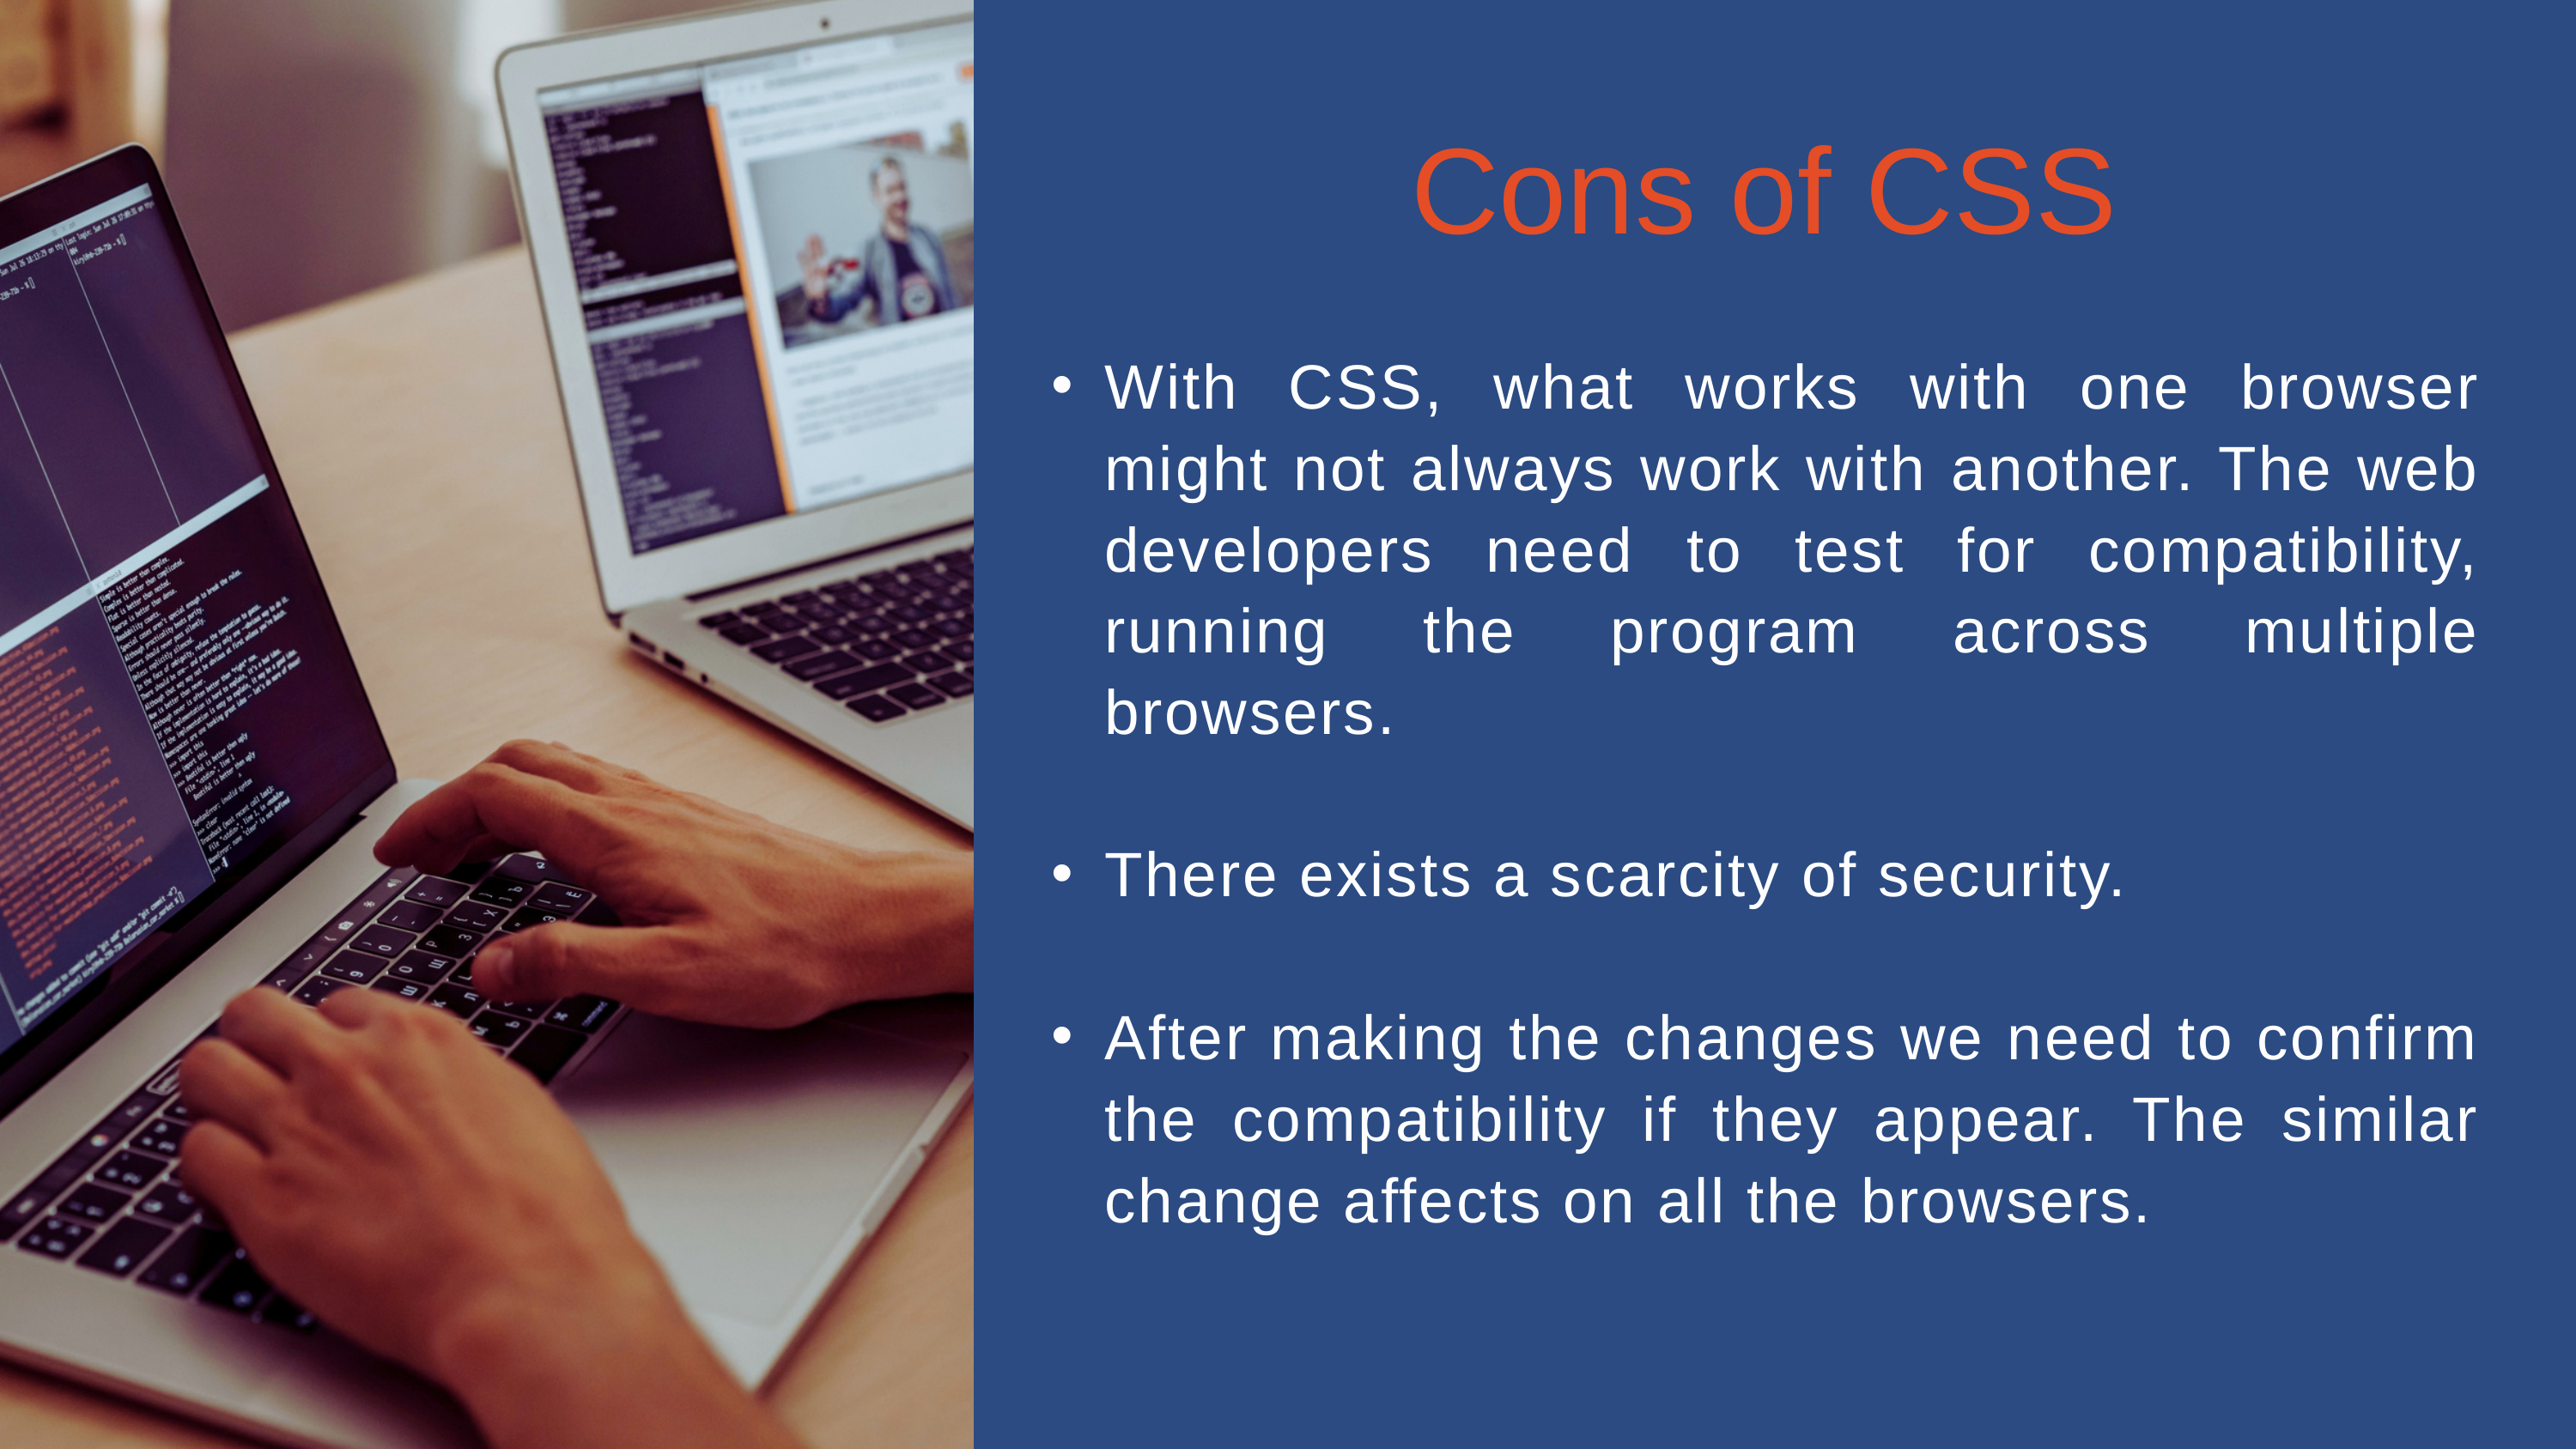

Cons of CSS
With CSS, what works with one browser might not always work with another. The web developers need to test for compatibility, running the program across multiple browsers.

There exists a scarcity of security.

After making the changes we need to confirm the compatibility if they appear. The similar change affects on all the browsers.